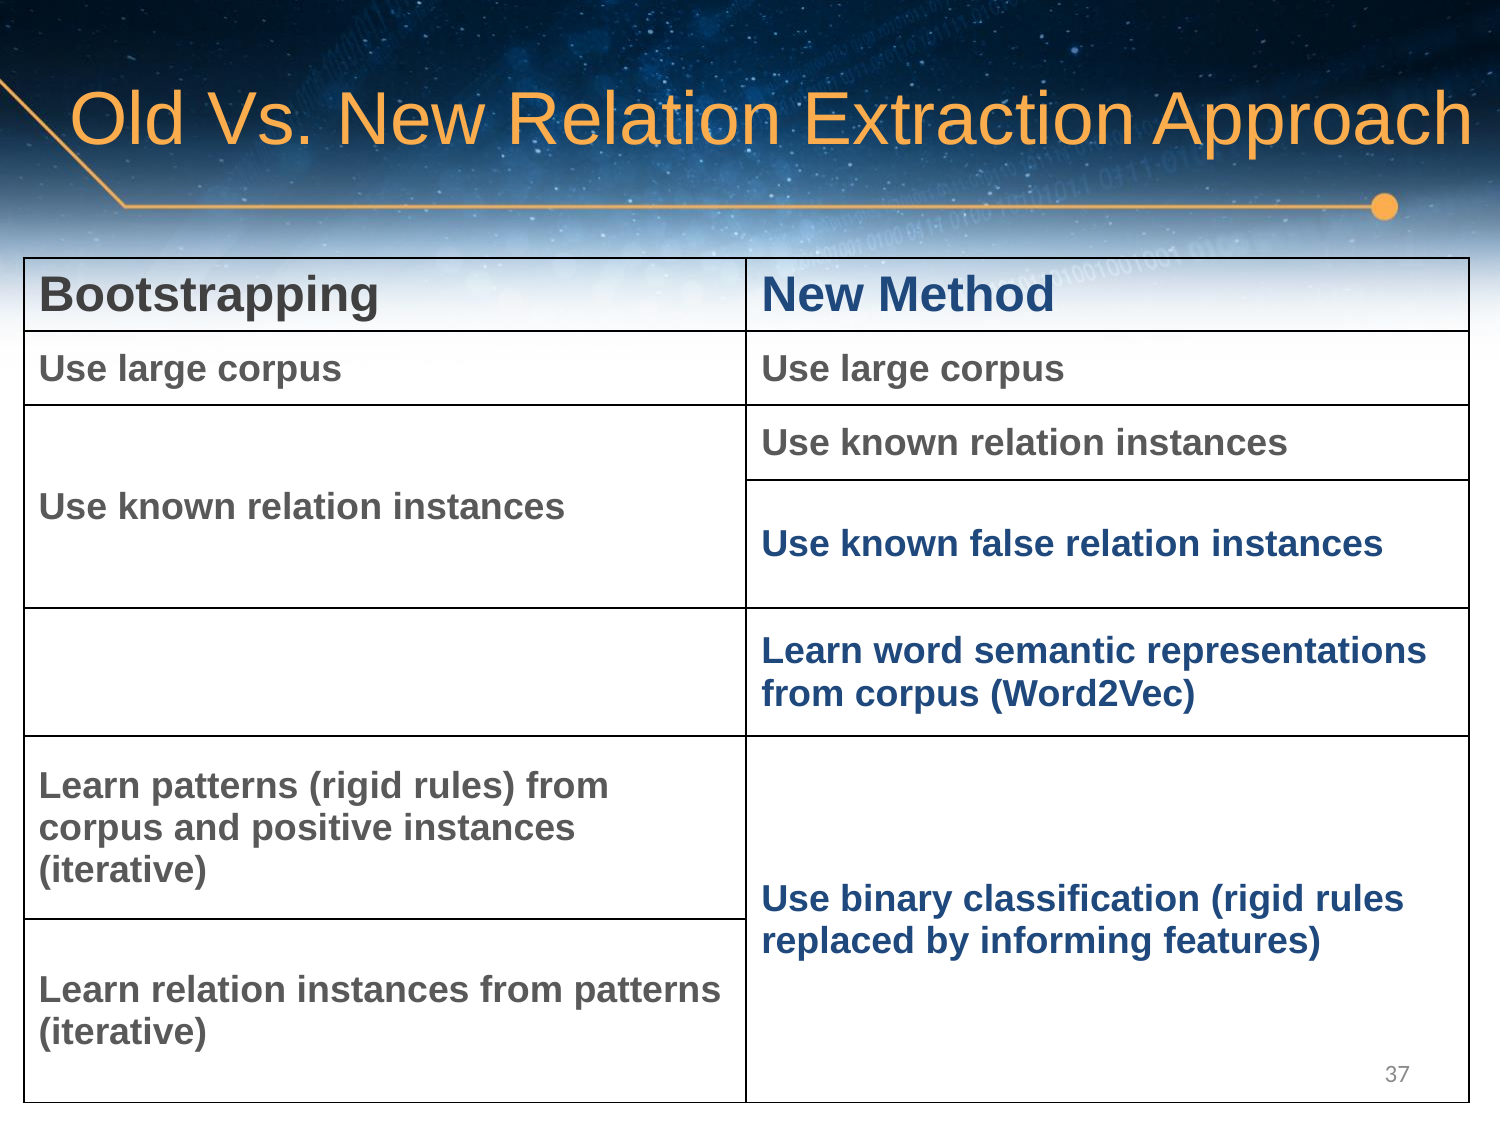

# Old Vs. New Relation Extraction Approach
| Bootstrapping | New Method |
| --- | --- |
| Use large corpus | Use large corpus |
| Use known relation instances | Use known relation instances |
|  | Use known false relation instances |
|  | Learn word semantic representations from corpus (Word2Vec) |
| Learn patterns (rigid rules) from corpus and positive instances (iterative) | Use binary classification (rigid rules replaced by informing features) |
| Learn relation instances from patterns (iterative) |  |
37